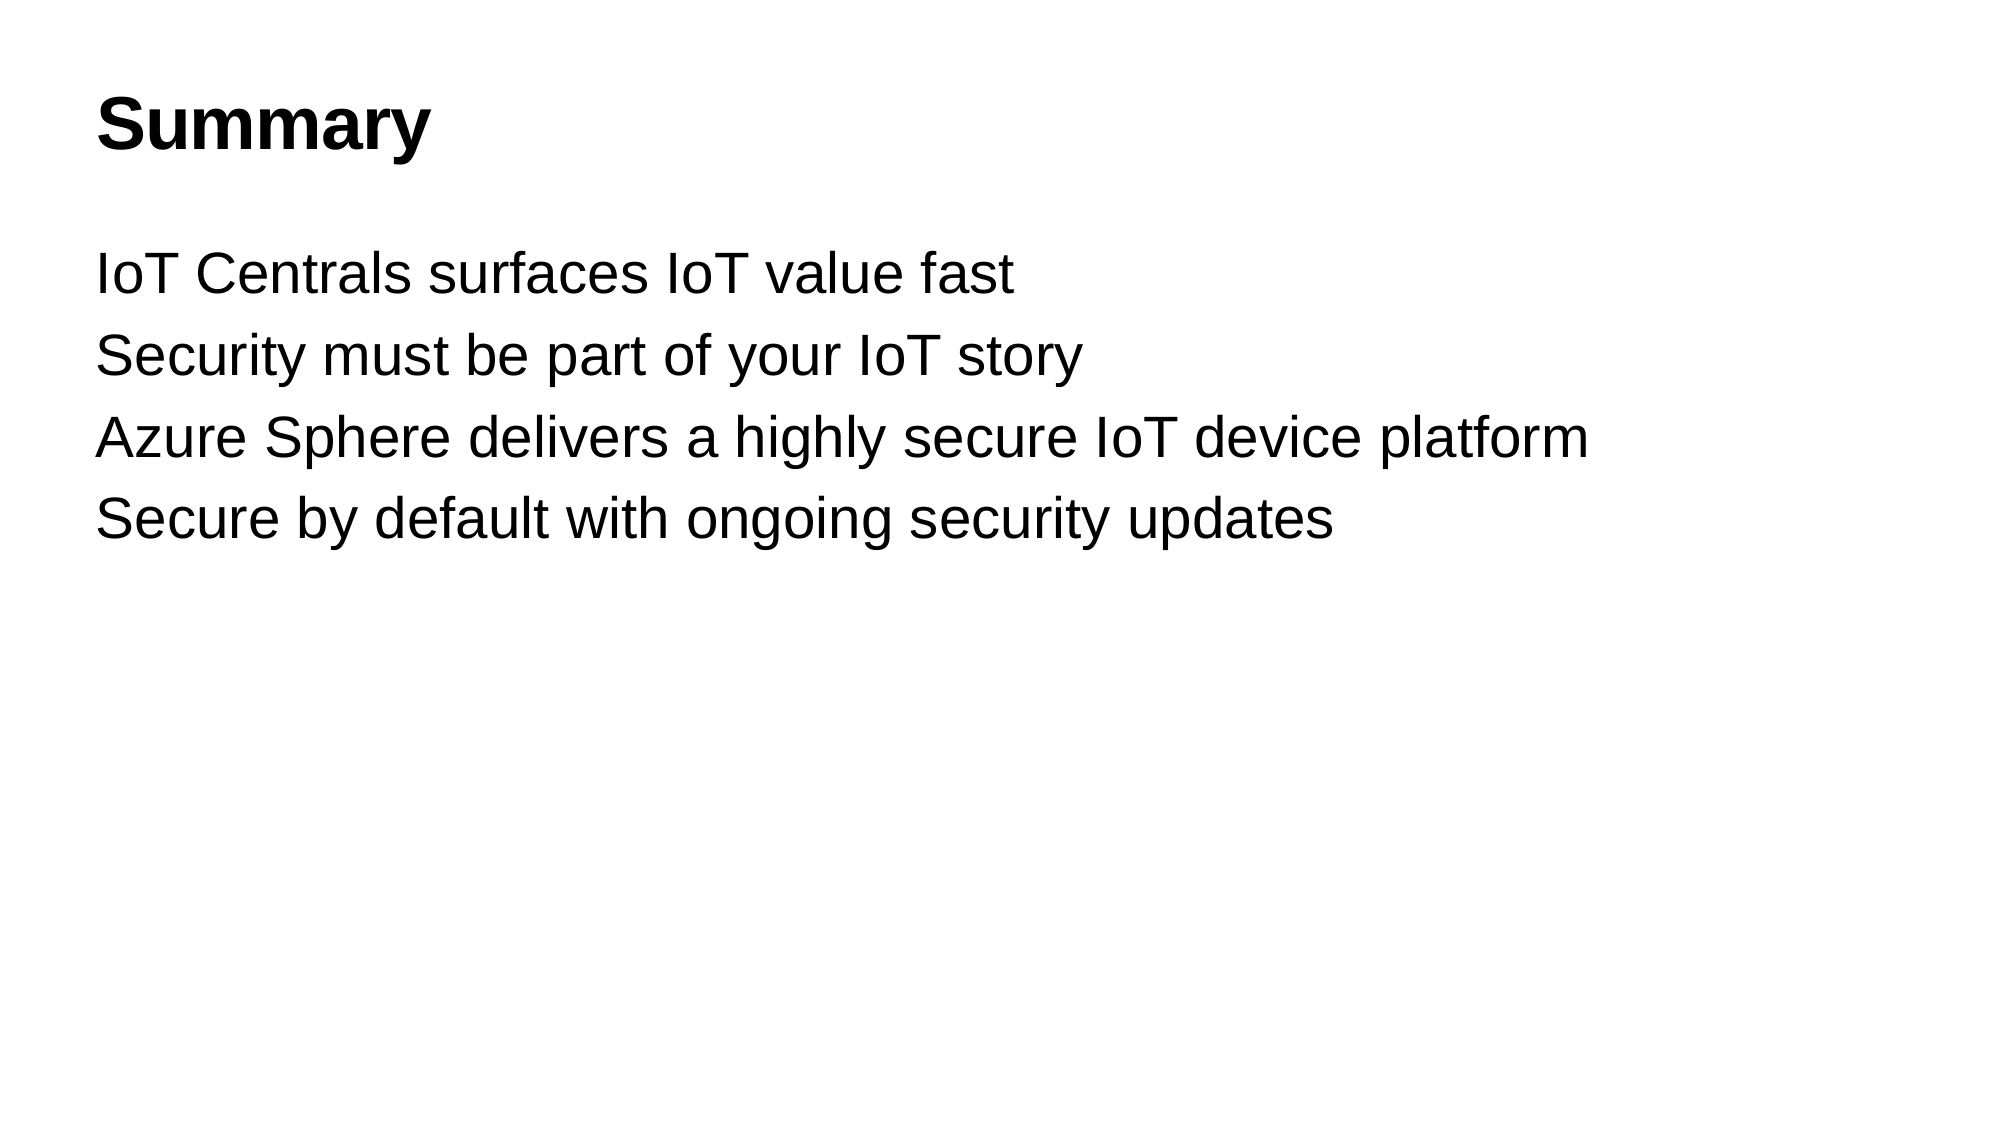

# Summary
IoT Centrals surfaces IoT value fast
Security must be part of your IoT story
Azure Sphere delivers a highly secure IoT device platform
Secure by default with ongoing security updates